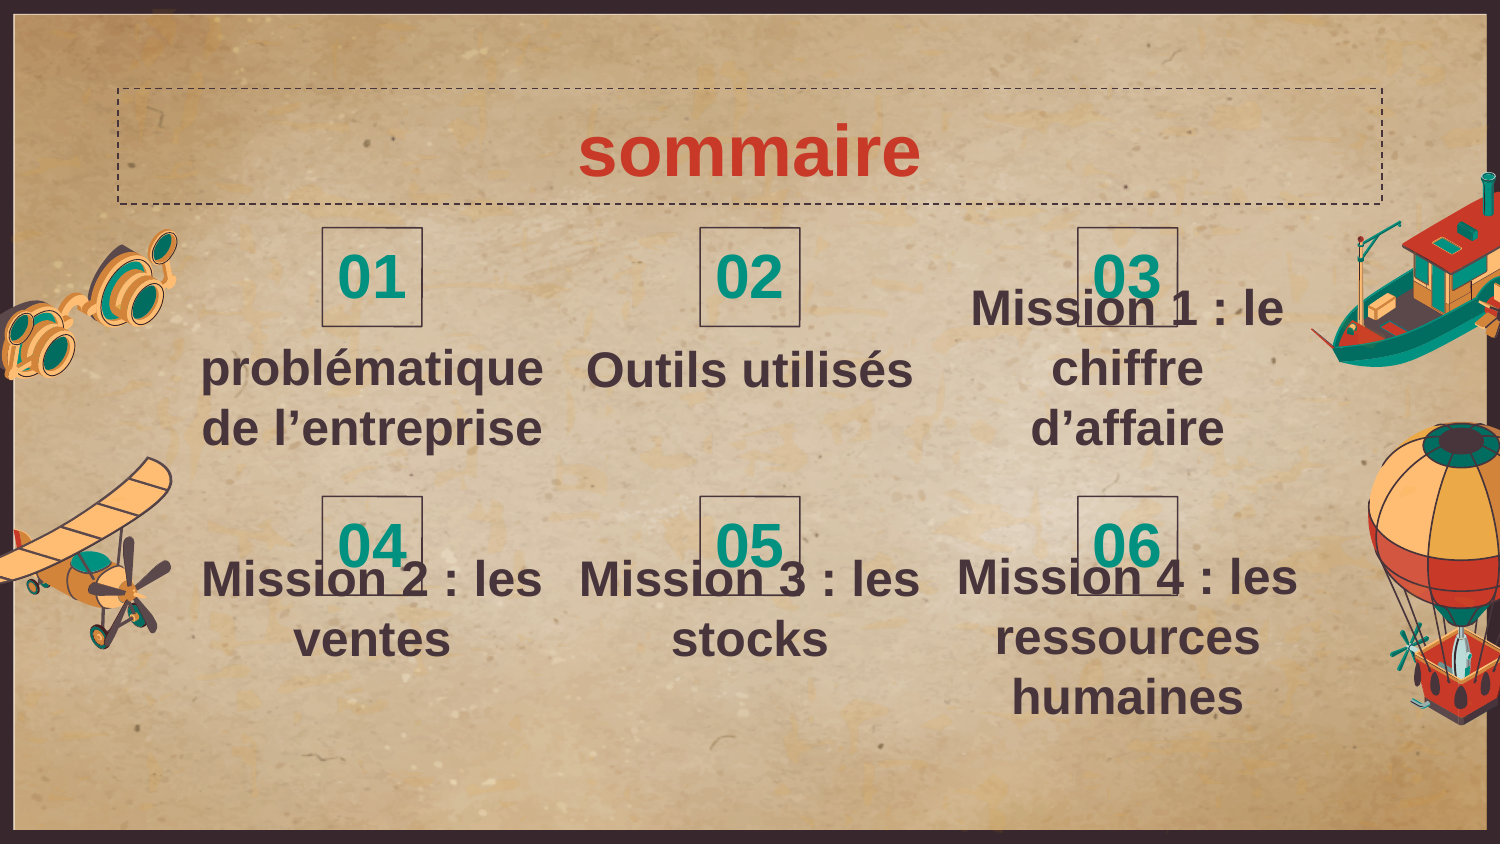

sommaire
# 01
02
03
problématique de l’entreprise
Outils utilisés
Mission 1 : le chiffre d’affaire
04
05
06
Mission 4 : les ressources humaines
Mission 2 : les ventes
Mission 3 : les stocks